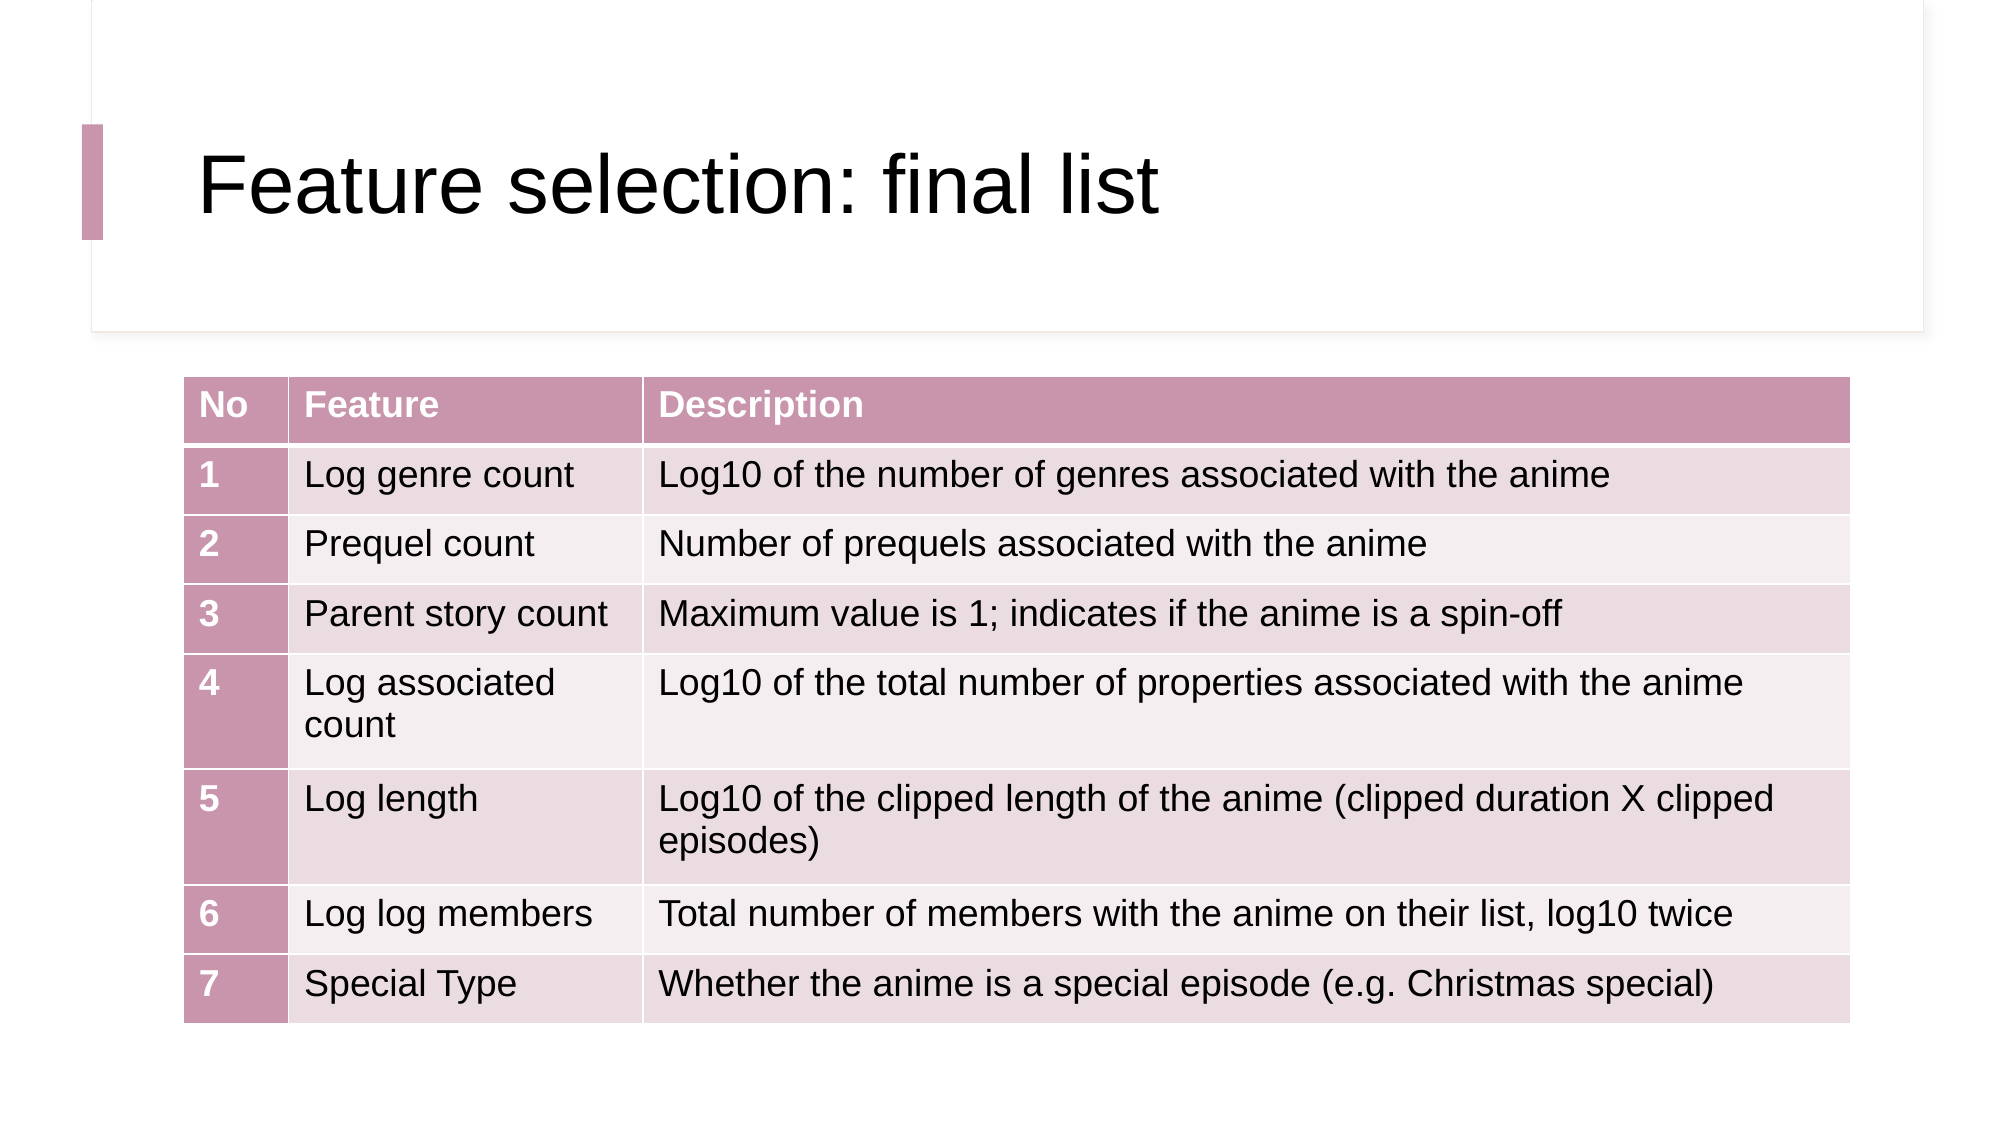

# Feature selection: final list

| No | Feature | Description |
| --- | --- | --- |
| 1 | Log genre count | Log10 of the number of genres associated with the anime |
| 2 | Prequel count | Number of prequels associated with the anime |
| 3 | Parent story count | Maximum value is 1; indicates if the anime is a spin-off |
| 4 | Log associated count | Log10 of the total number of properties associated with the anime |
| 5 | Log length | Log10 of the clipped length of the anime (clipped duration X clipped episodes) |
| 6 | Log log members | Total number of members with the anime on their list, log10 twice |
| 7 | Special Type | Whether the anime is a special episode (e.g. Christmas special) |